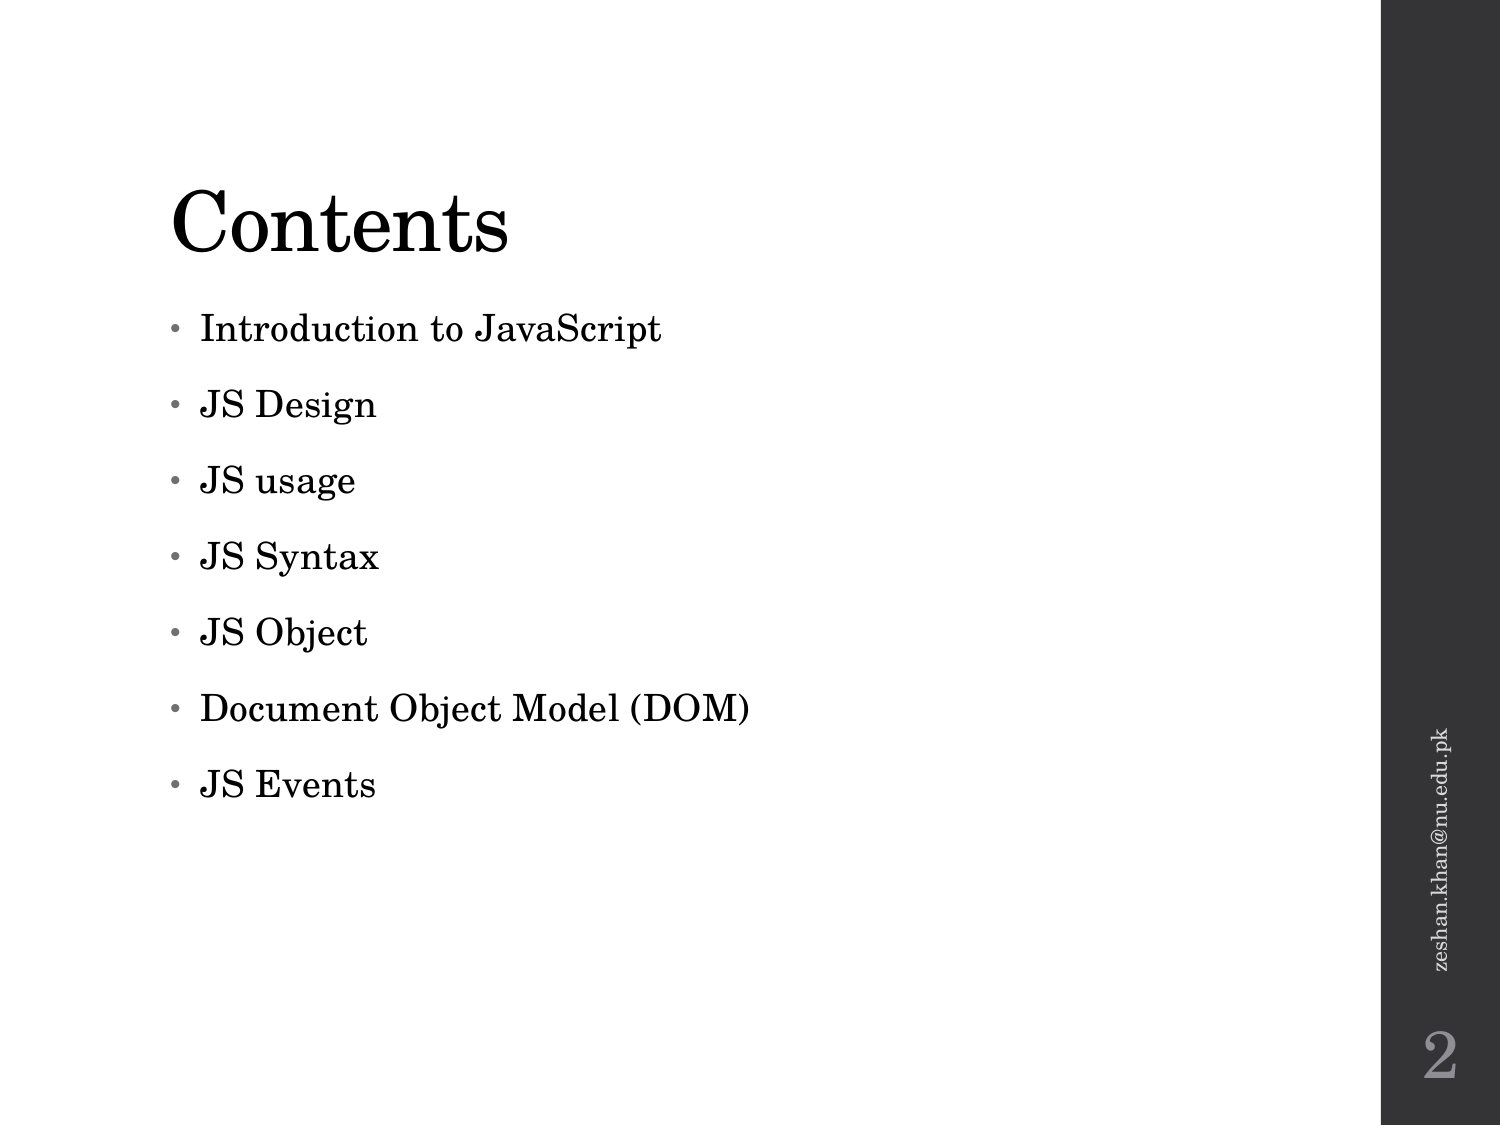

# Contents
Introduction to JavaScript
JS Design
JS usage
JS Syntax
JS Object
Document Object Model (DOM)
JS Events
zeshan.khan@nu.edu.pk
2